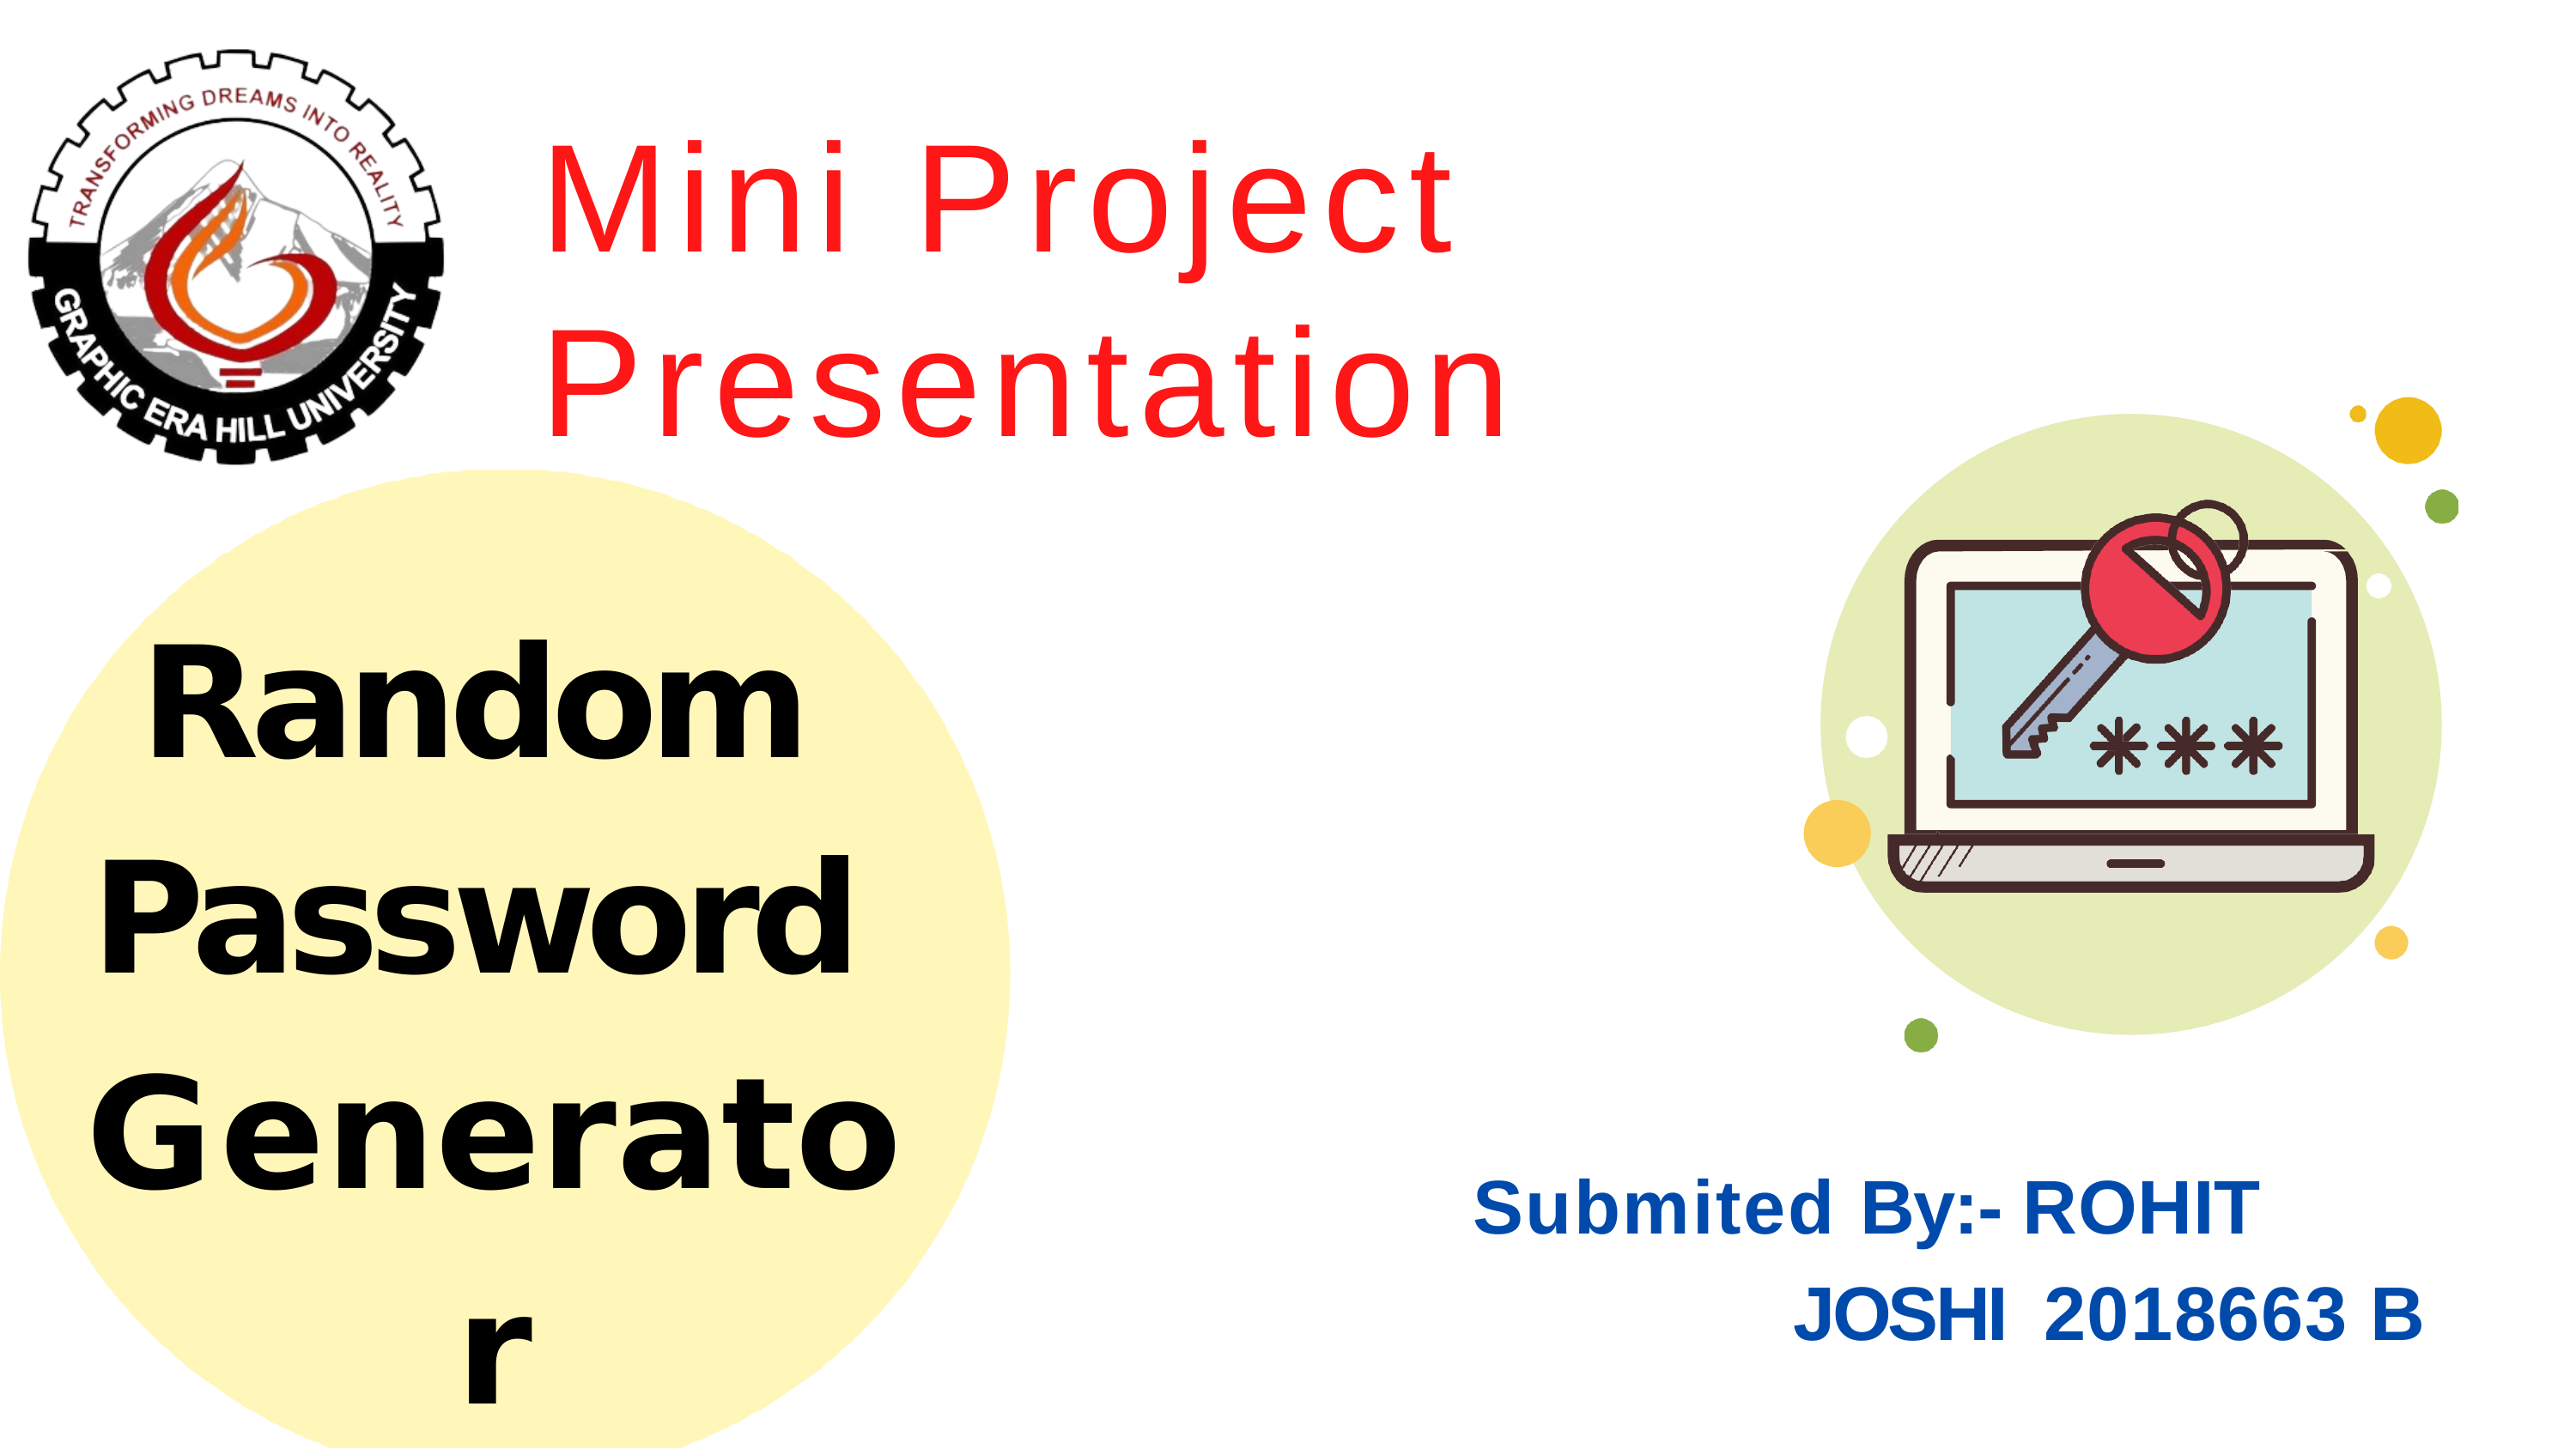

# Mini Project Presentation

Random  Password  Generator
Submited By:- ROHIT JOSHI  2018663 B